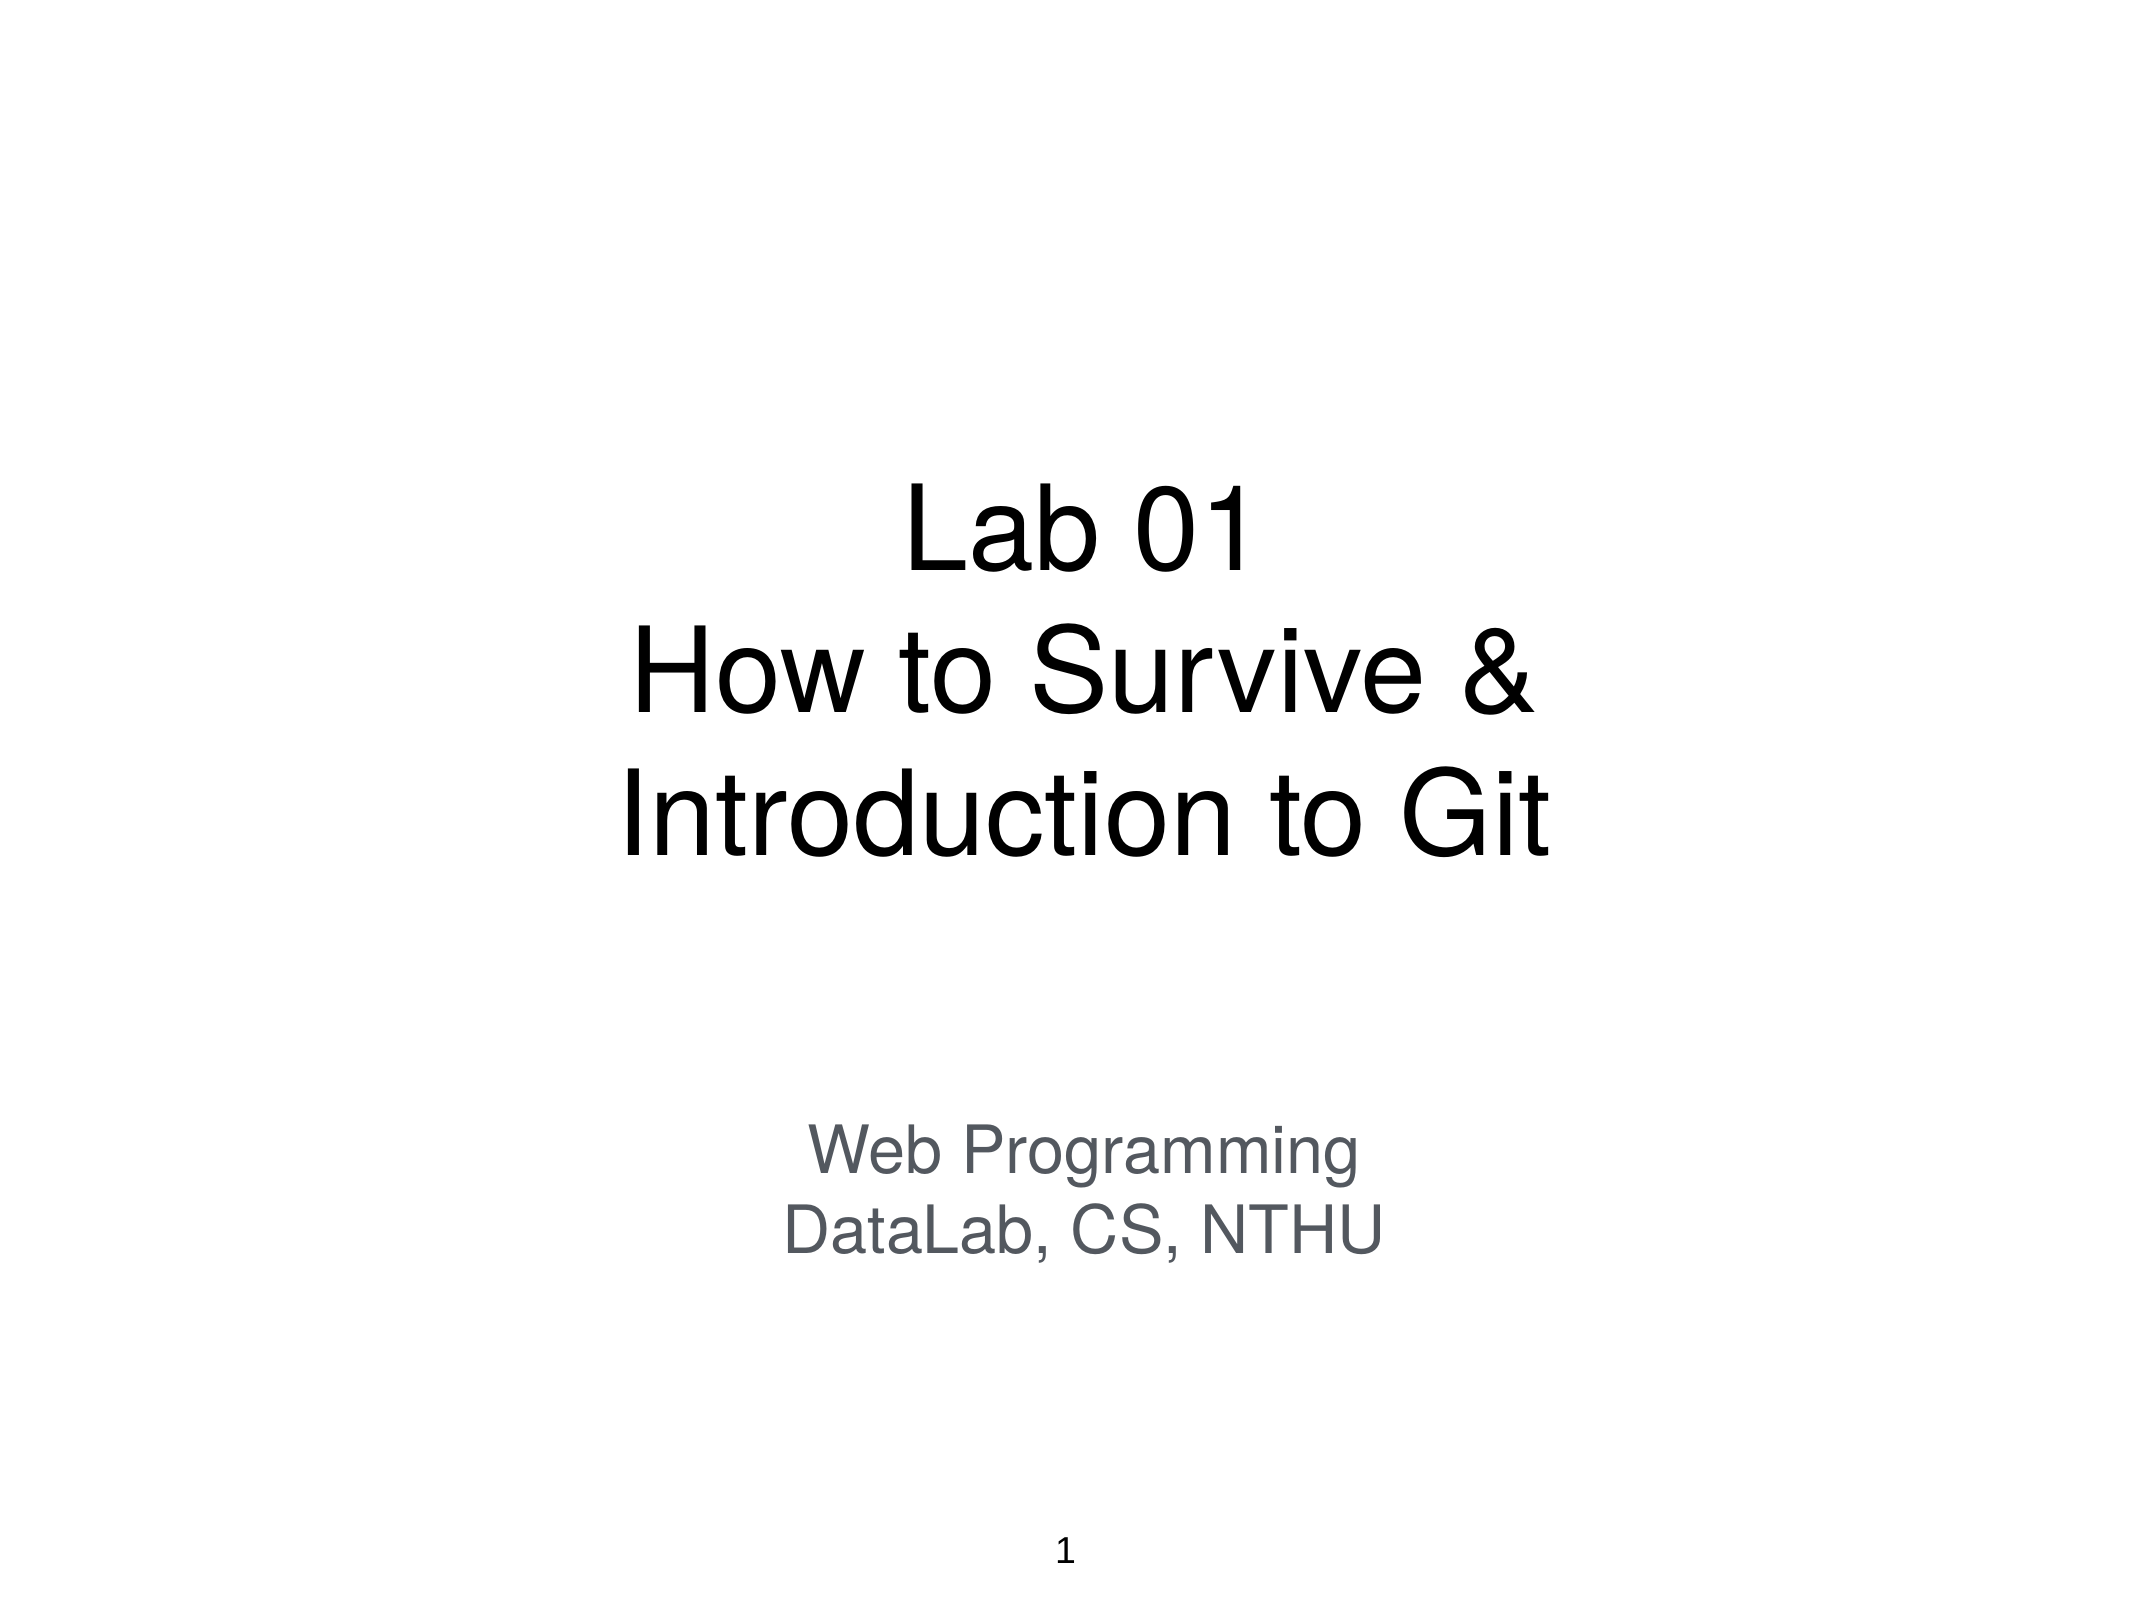

# Lab 01
How to Survive &
Introduction to Git
Web Programming
DataLab, CS, NTHU
1